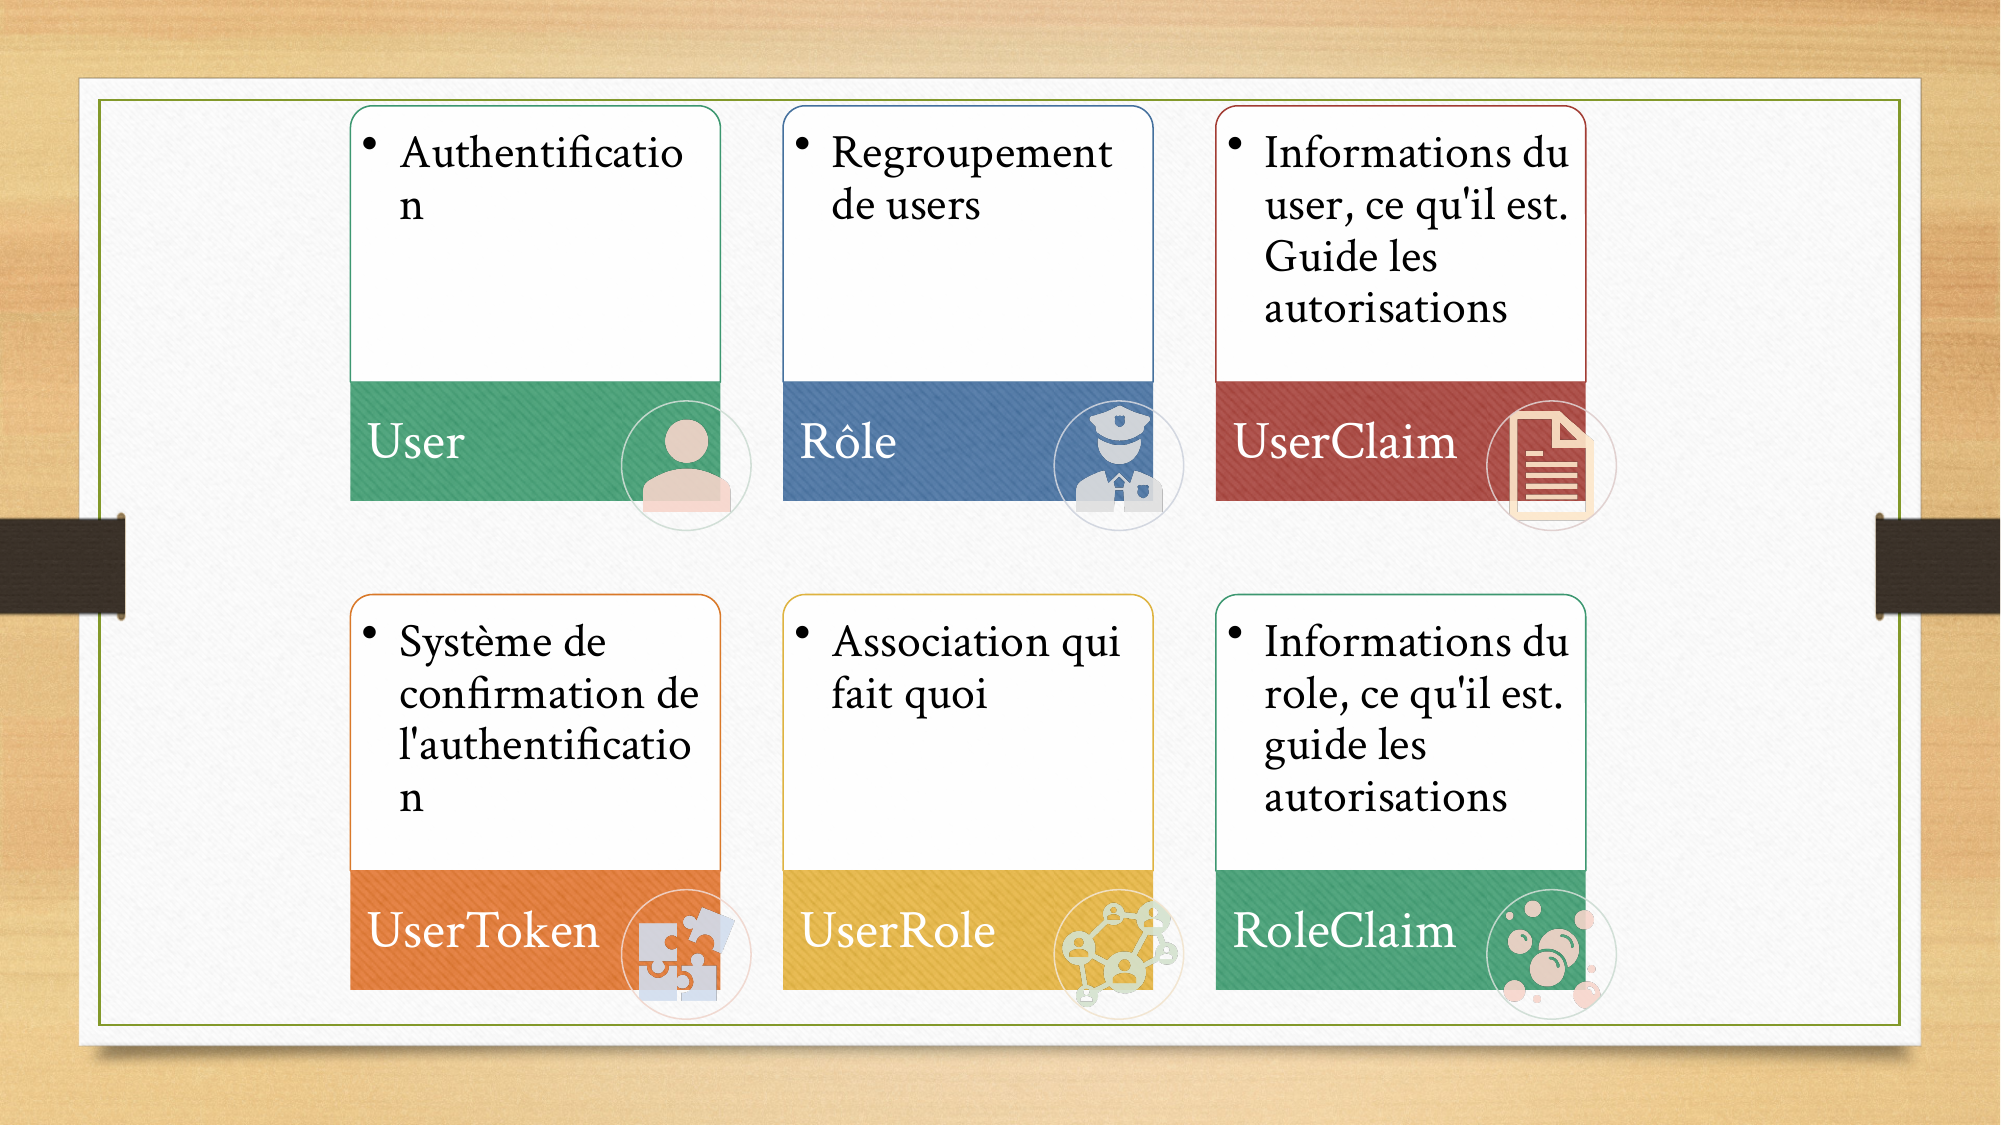

Authentification
User
Regroupement de users
Rôle
Informations du user, ce qu'il est. Guide les autorisations
UserClaim
Système de confirmation de l'authentification
UserToken
Association qui fait quoi
UserRole
Informations du role, ce qu'il est. guide les autorisations
RoleClaim